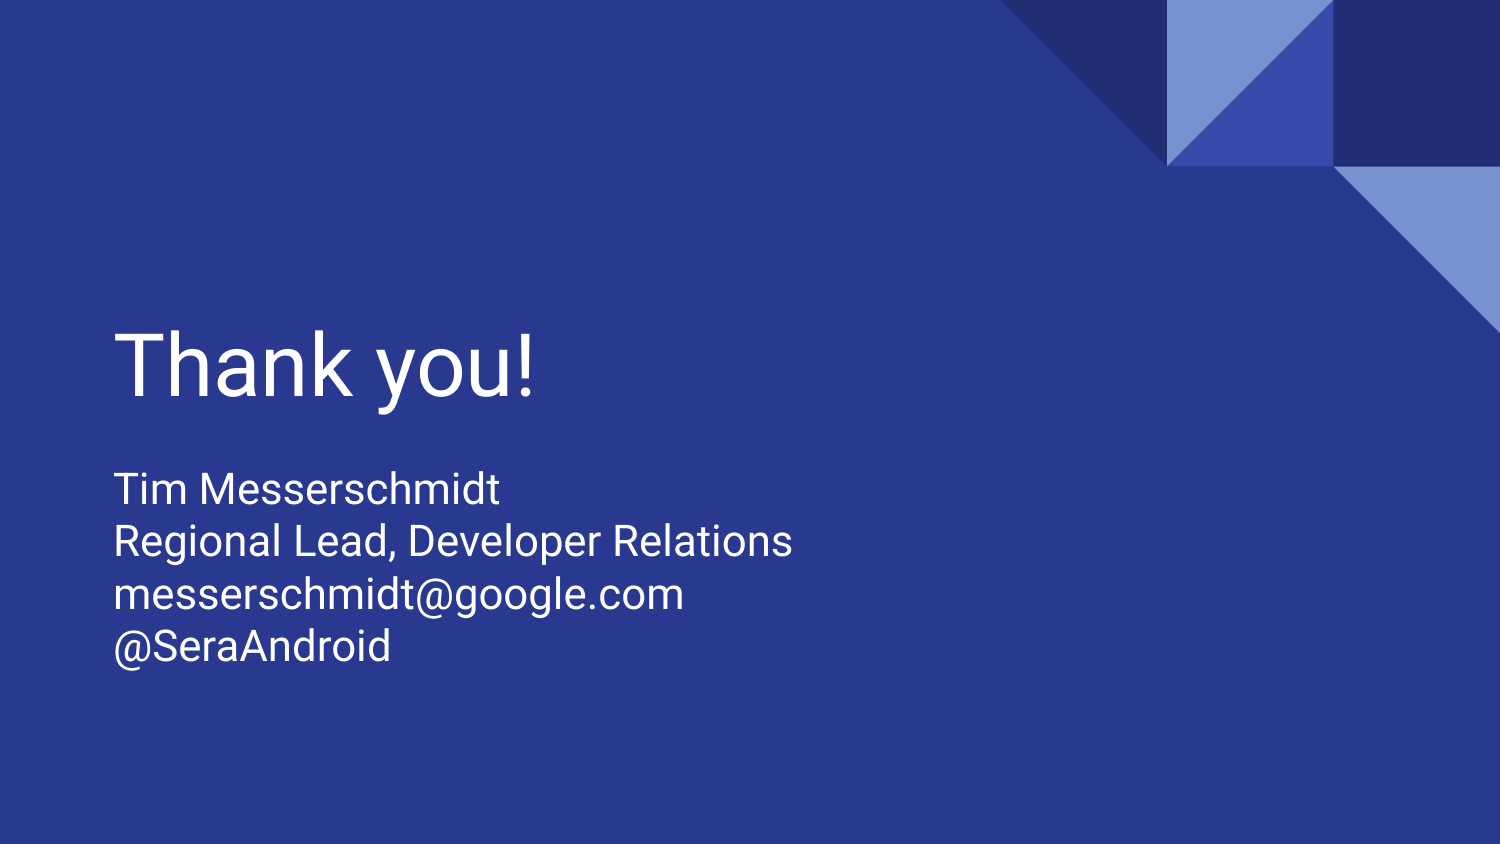

# Thank you!
Tim Messerschmidt
Regional Lead, Developer Relations
messerschmidt@google.com
@SeraAndroid